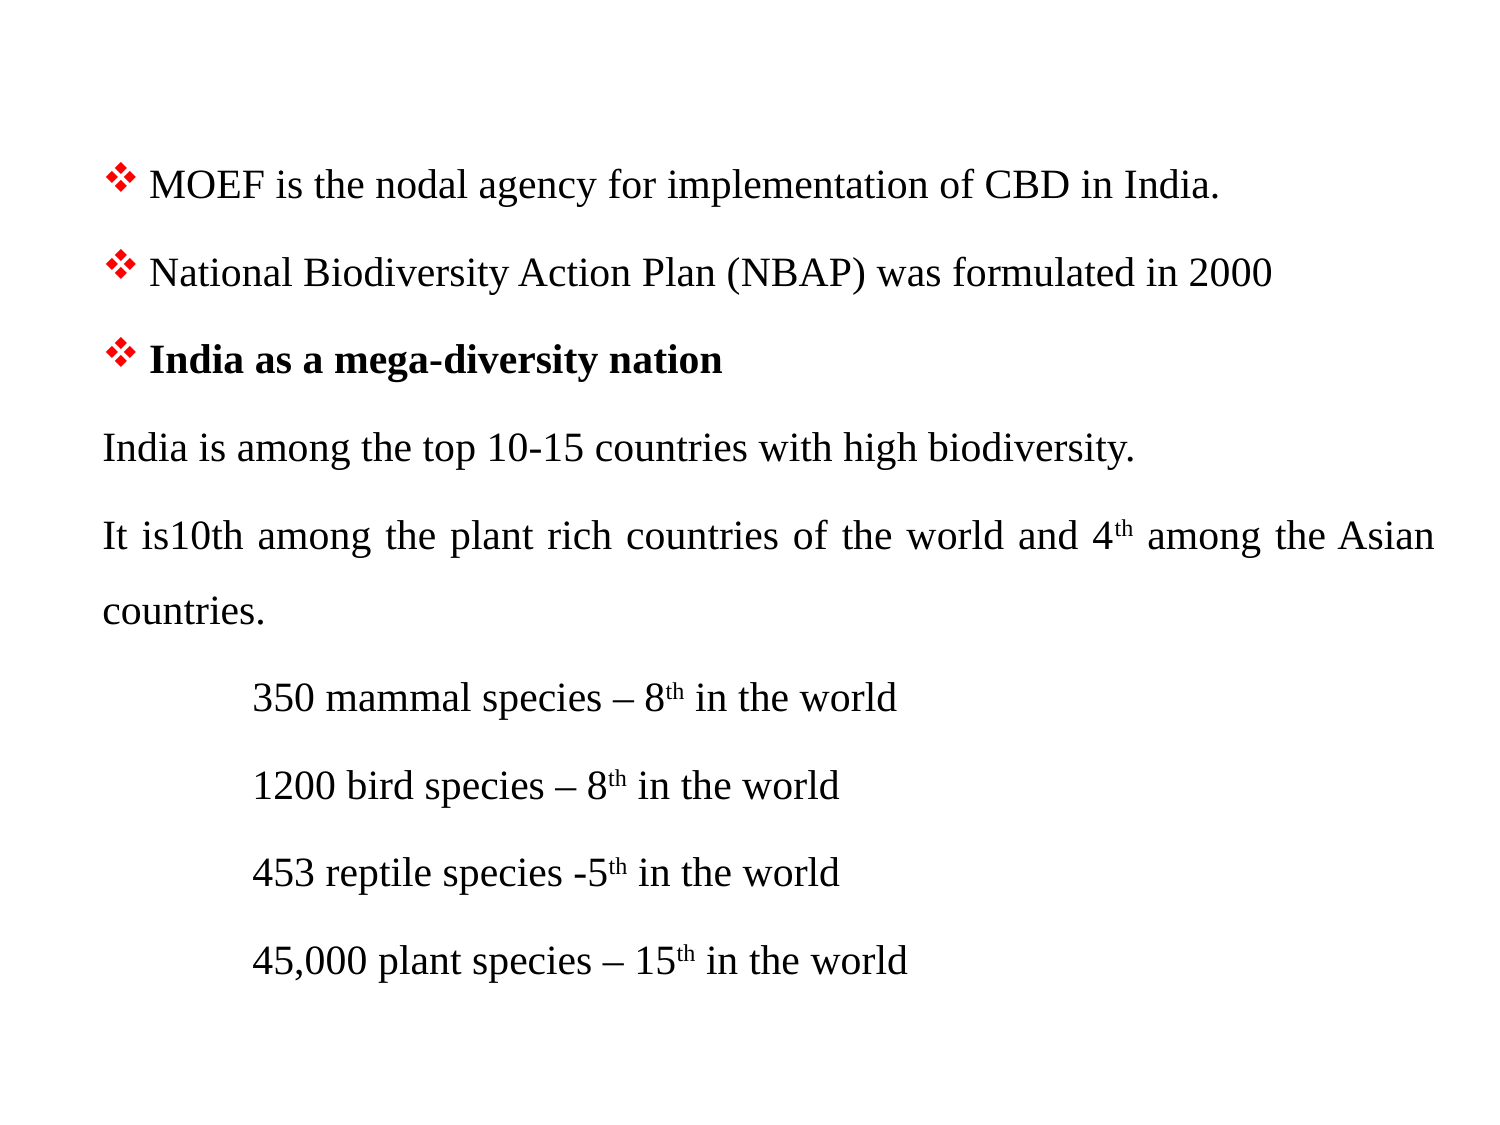

MOEF is the nodal agency for implementation of CBD in India.
National Biodiversity Action Plan (NBAP) was formulated in 2000
India as a mega-diversity nation
India is among the top 10-15 countries with high biodiversity.
It is10th among the plant rich countries of the world and 4th among the Asian countries.
	350 mammal species – 8th in the world
	1200 bird species – 8th in the world
	453 reptile species -5th in the world
	45,000 plant species – 15th in the world